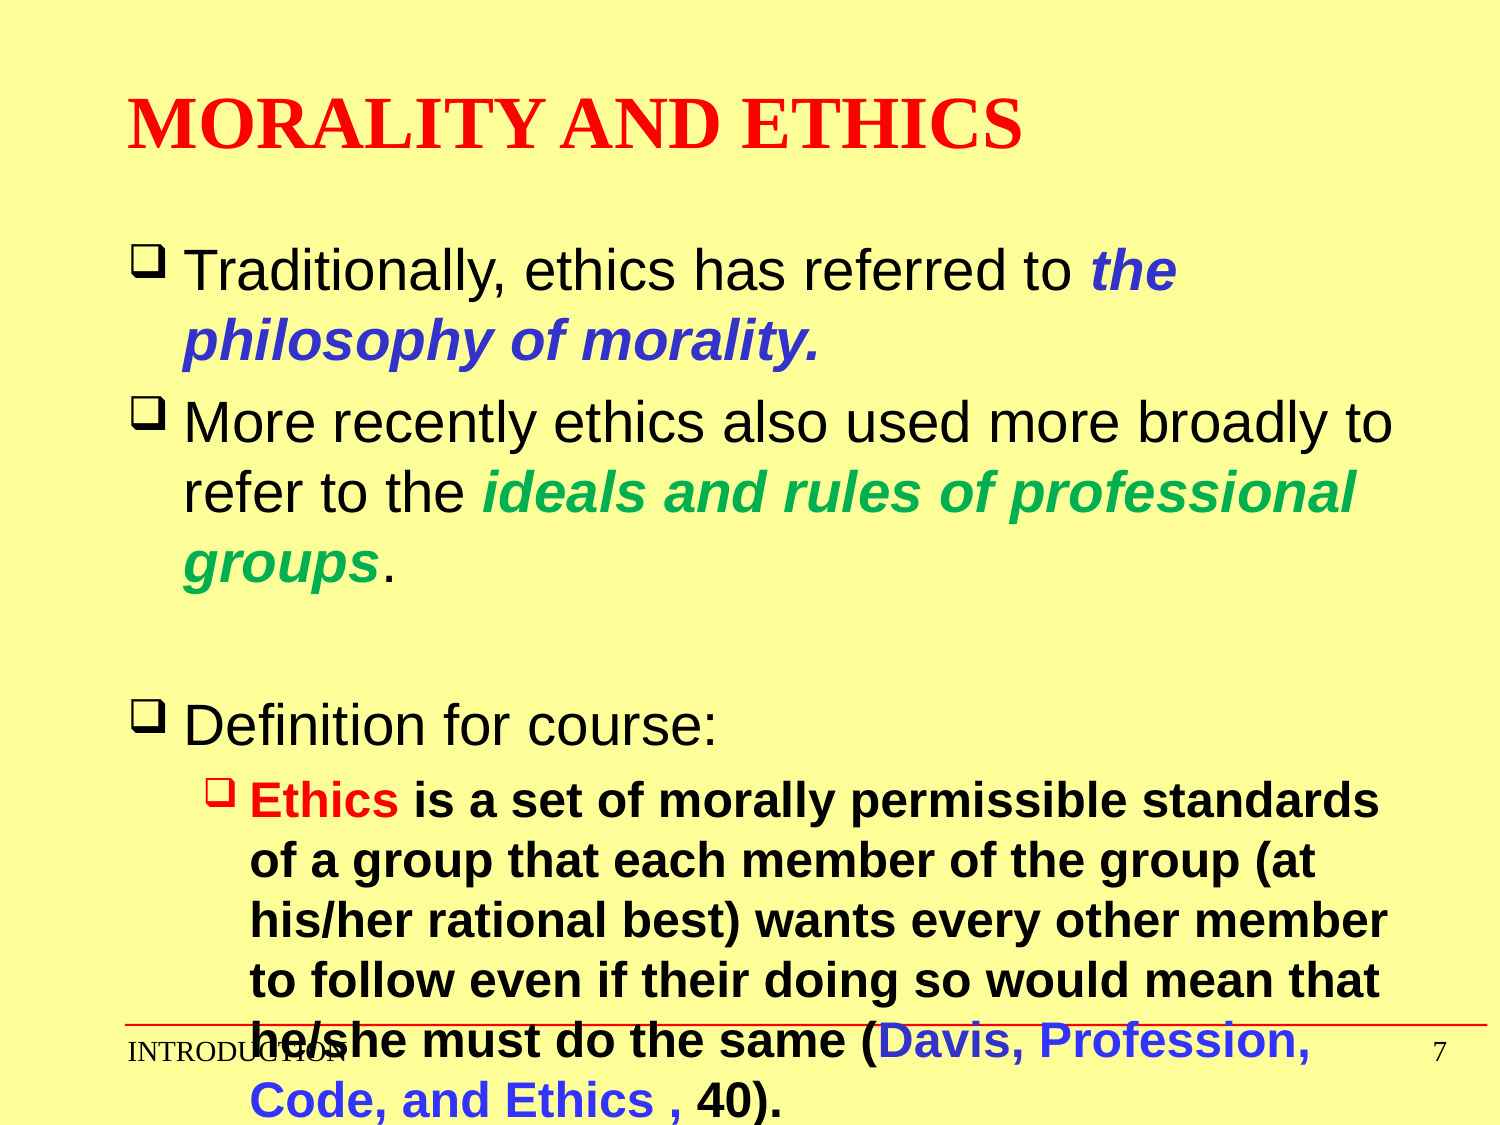

# MORALITY AND ETHICS
Traditionally, ethics has referred to the philosophy of morality.
More recently ethics also used more broadly to refer to the ideals and rules of professional groups.

Definition for course:
Ethics is a set of morally permissible standards of a group that each member of the group (at his/her rational best) wants every other member to follow even if their doing so would mean that he/she must do the same (Davis, Profession, Code, and Ethics , 40).
INTRODUCTION
7